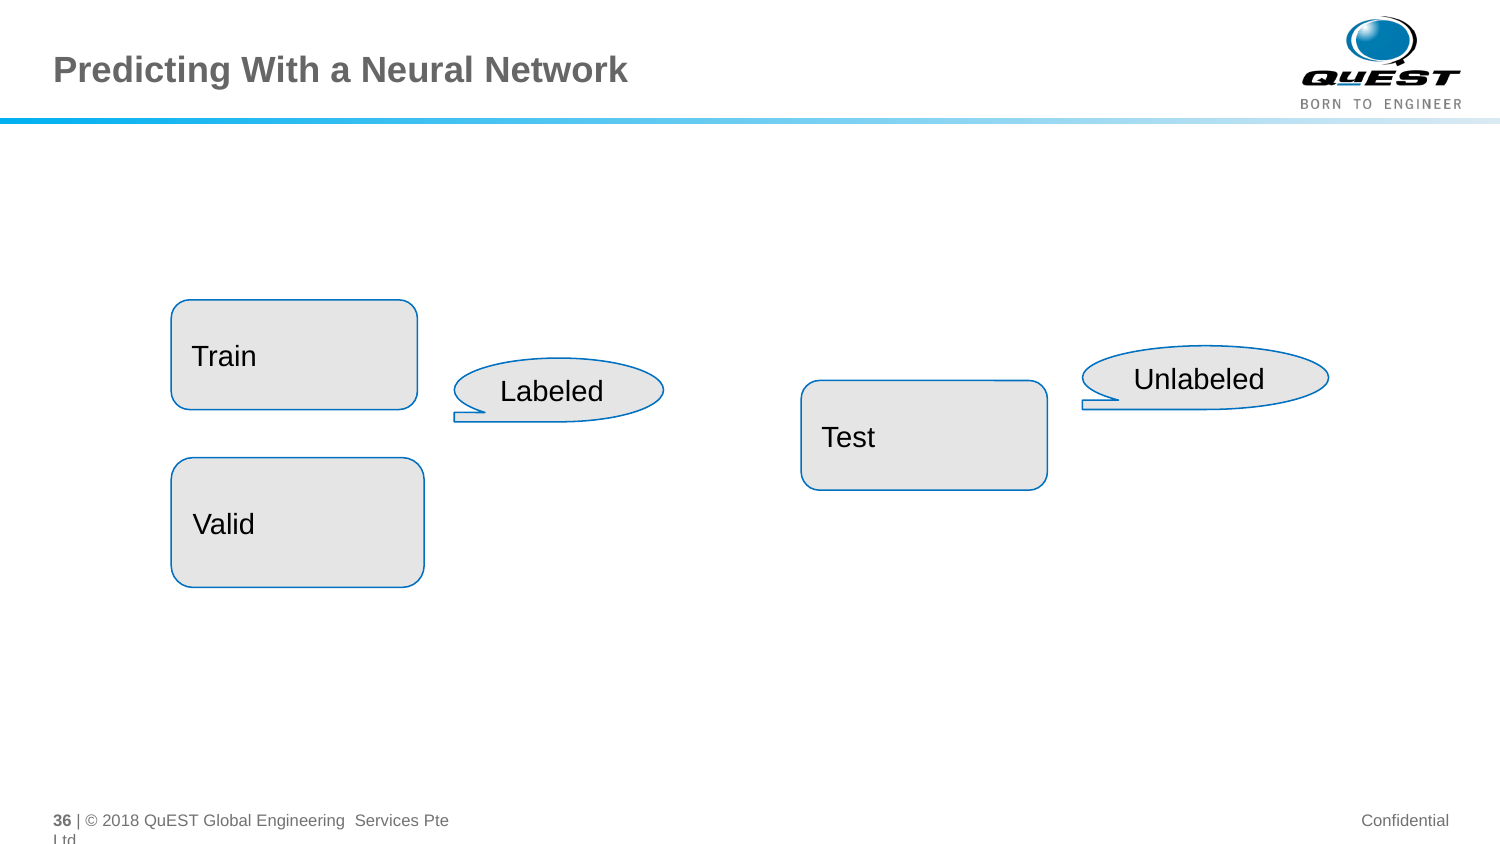

# Predicting With a Neural Network
Train
Unlabeled
Labeled

Test
Valid